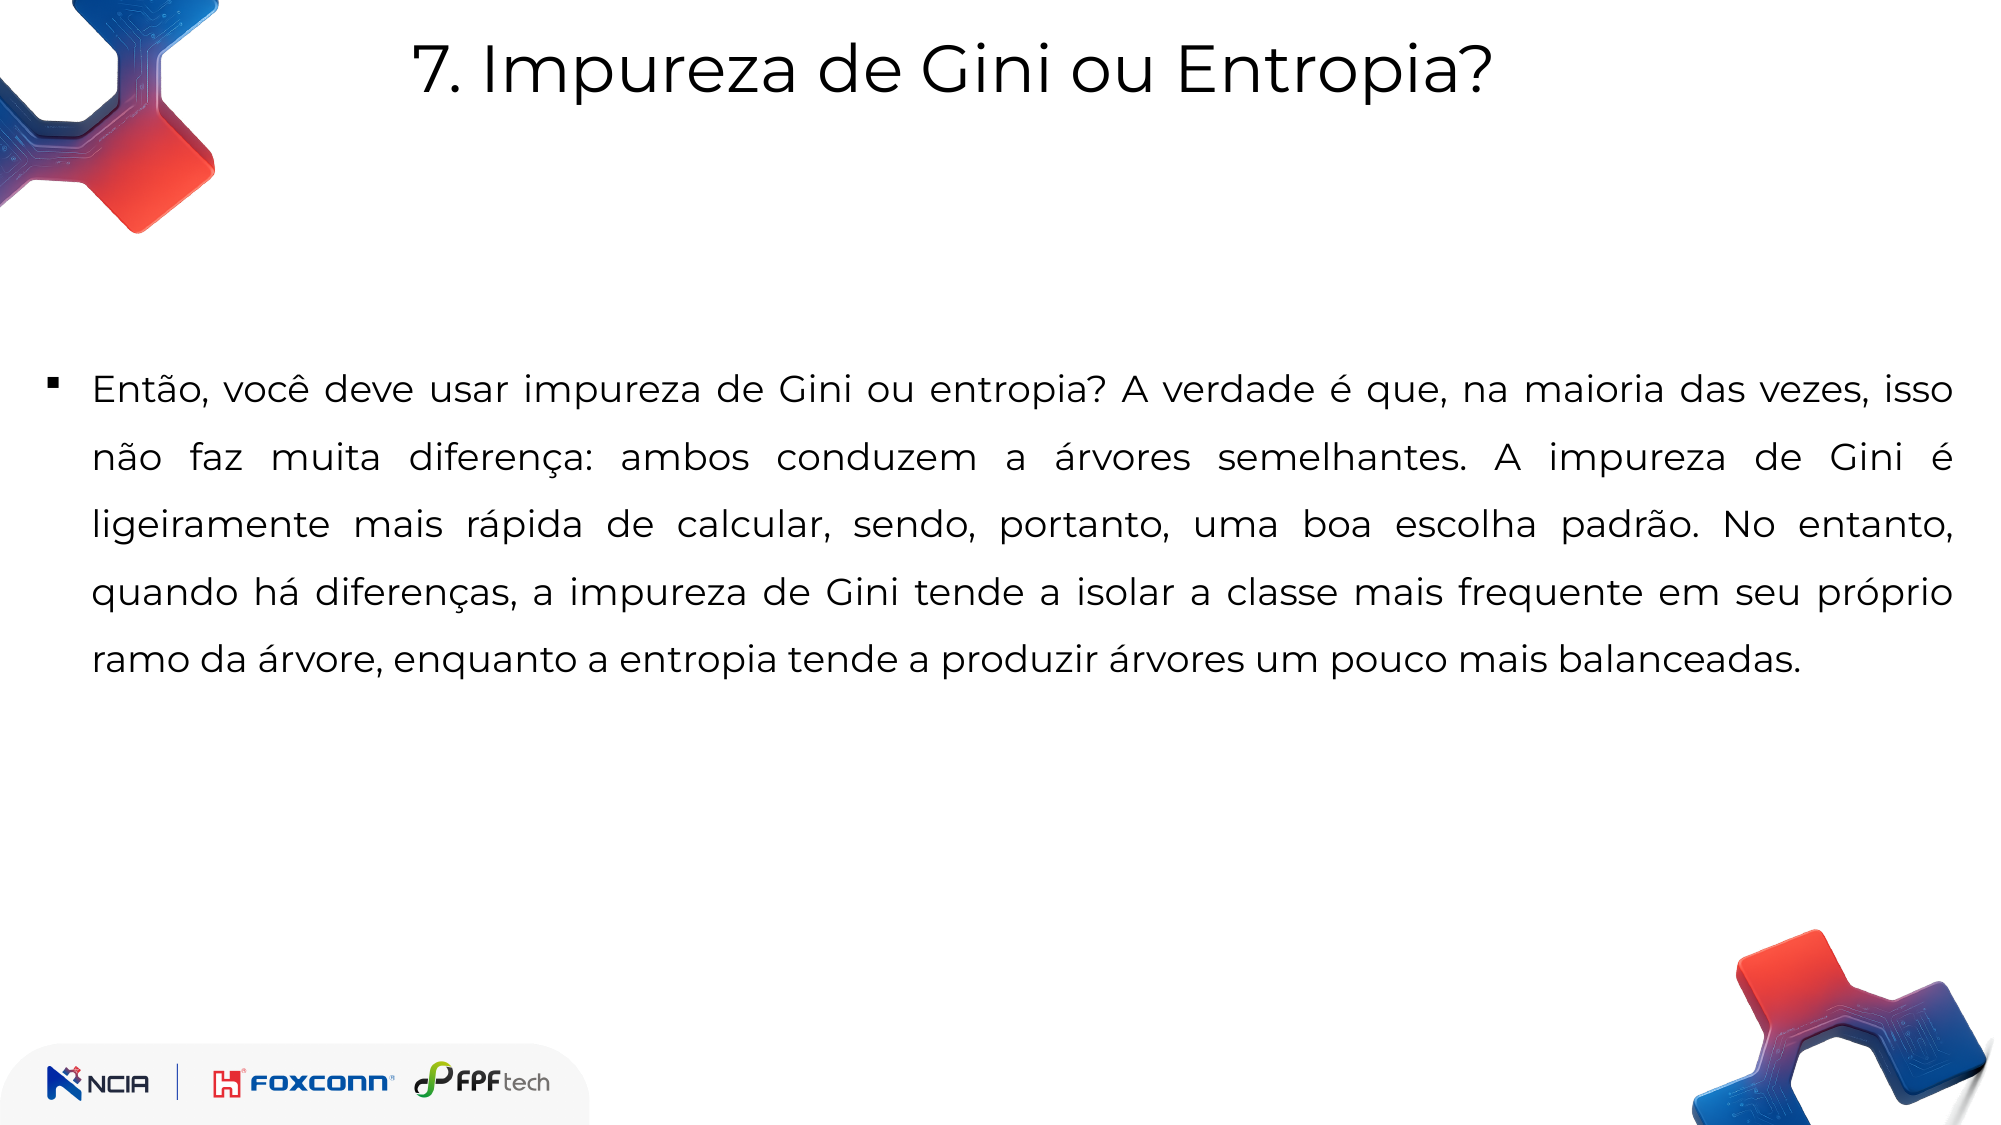

7. Impureza de Gini ou Entropia?

Então, você deve usar impureza de Gini ou entropia? A verdade é que, na maioria das vezes, isso não faz muita diferença: ambos conduzem a árvores semelhantes. A impureza de Gini é ligeiramente mais rápida de calcular, sendo, portanto, uma boa escolha padrão. No entanto, quando há diferenças, a impureza de Gini tende a isolar a classe mais frequente em seu próprio ramo da árvore, enquanto a entropia tende a produzir árvores um pouco mais balanceadas.